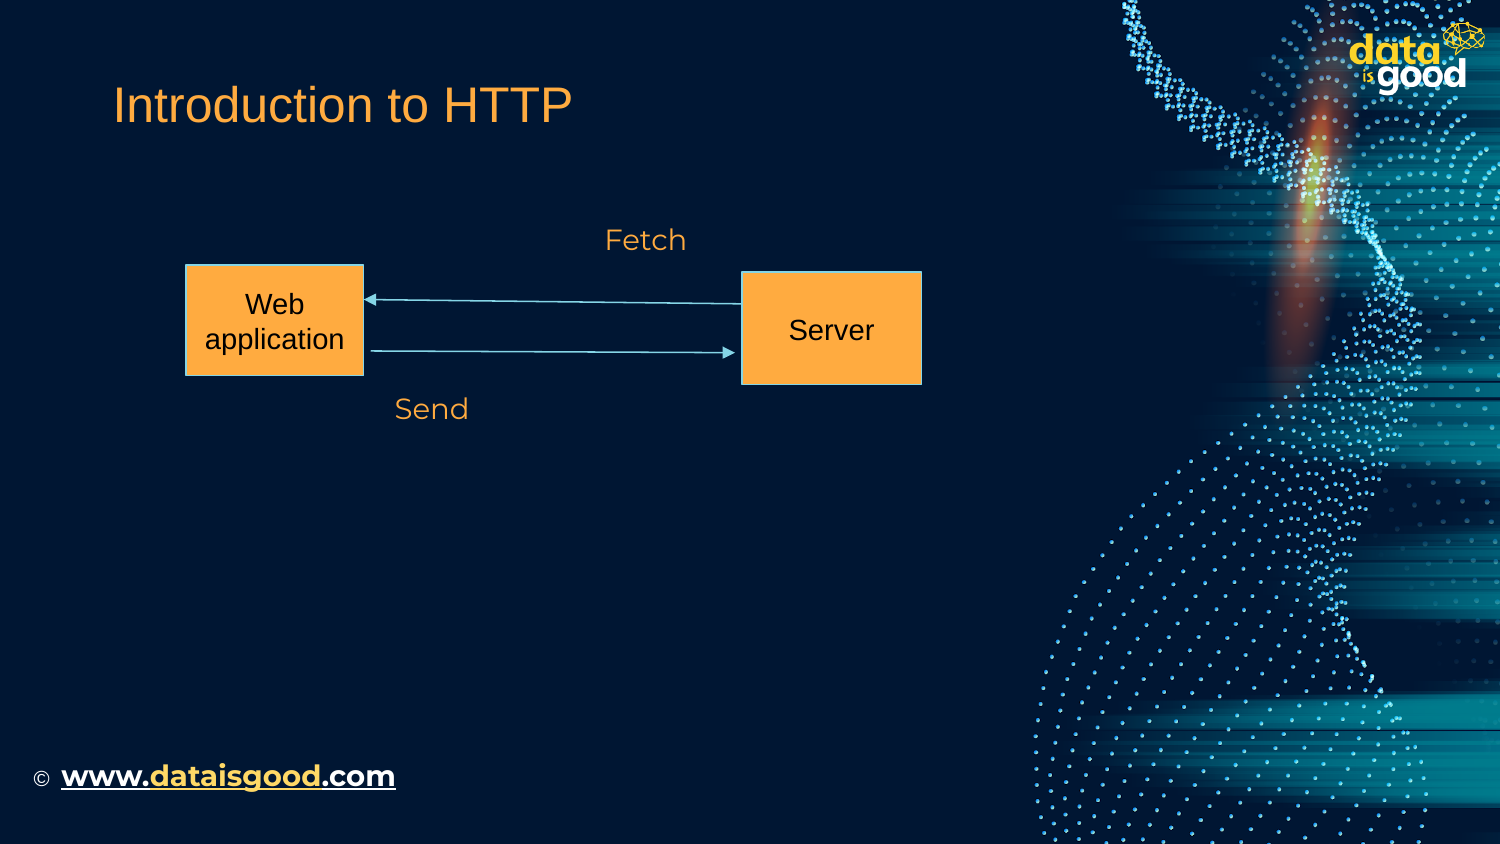

Introduction to HTTP
Fetch
Web application
Server
Send